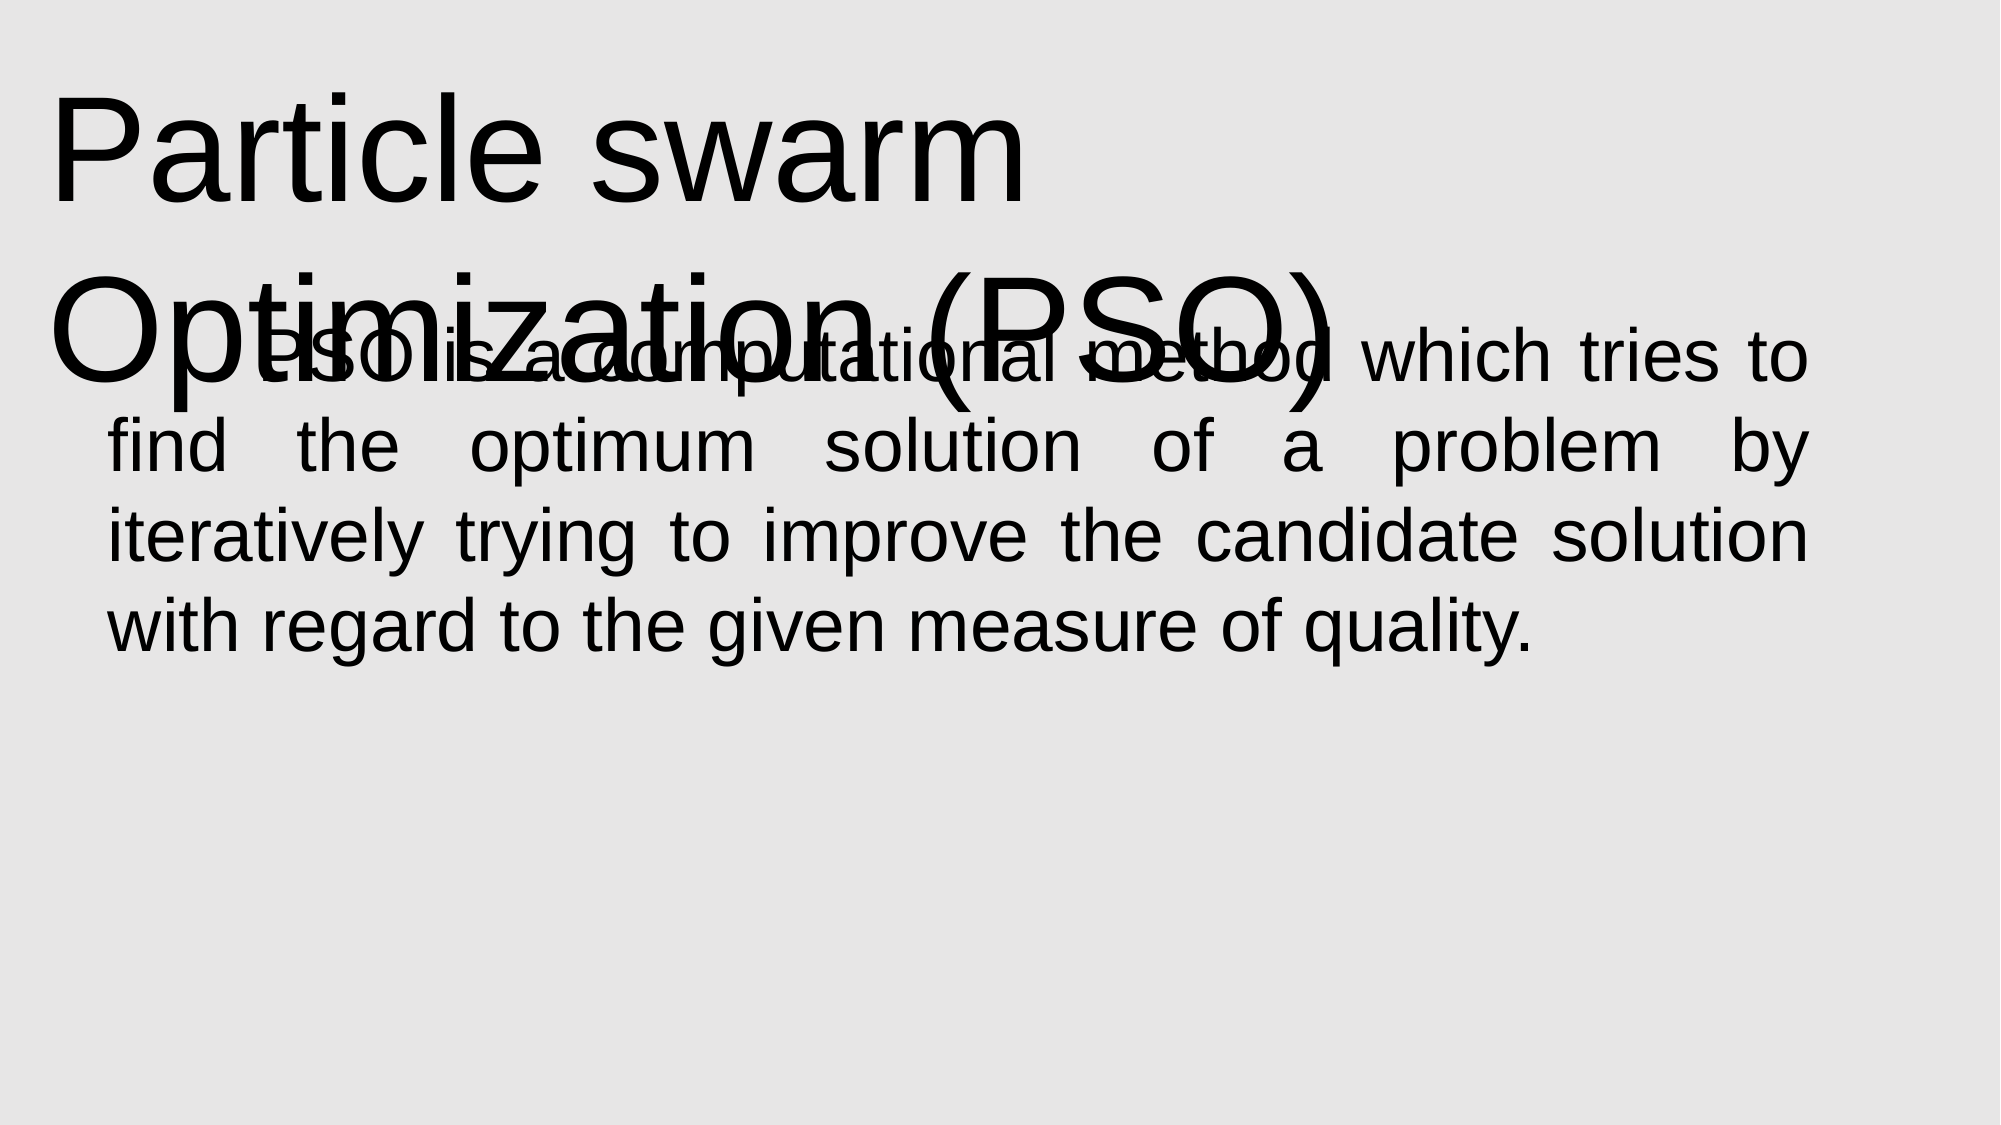

Particle swarm Optimization (PSO)
	PSO is a computational method which tries to find the optimum solution of a problem by iteratively trying to improve the candidate solution with regard to the given measure of quality.